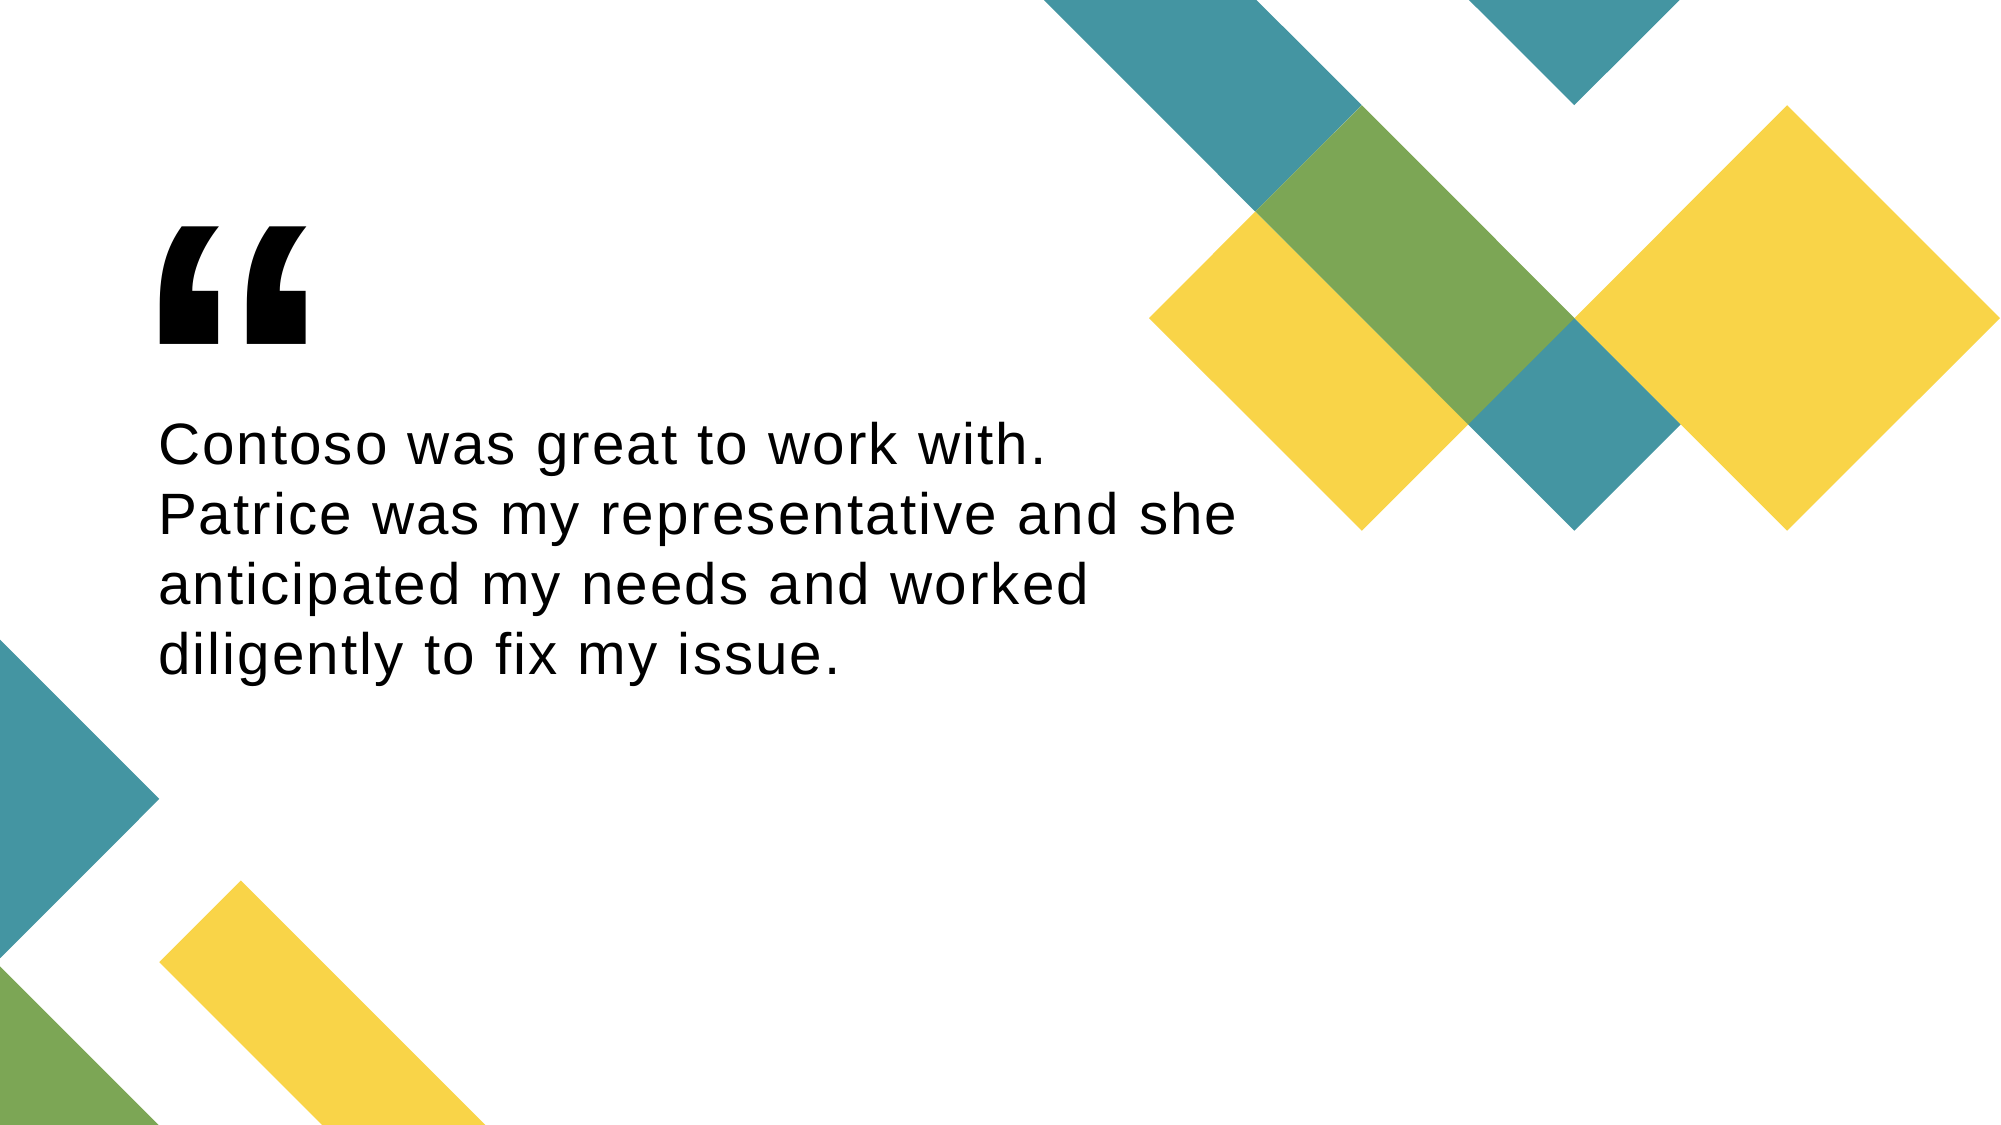

# Contoso was great to work with. Patrice was my representative and she anticipated my needs and worked diligently to fix my issue.